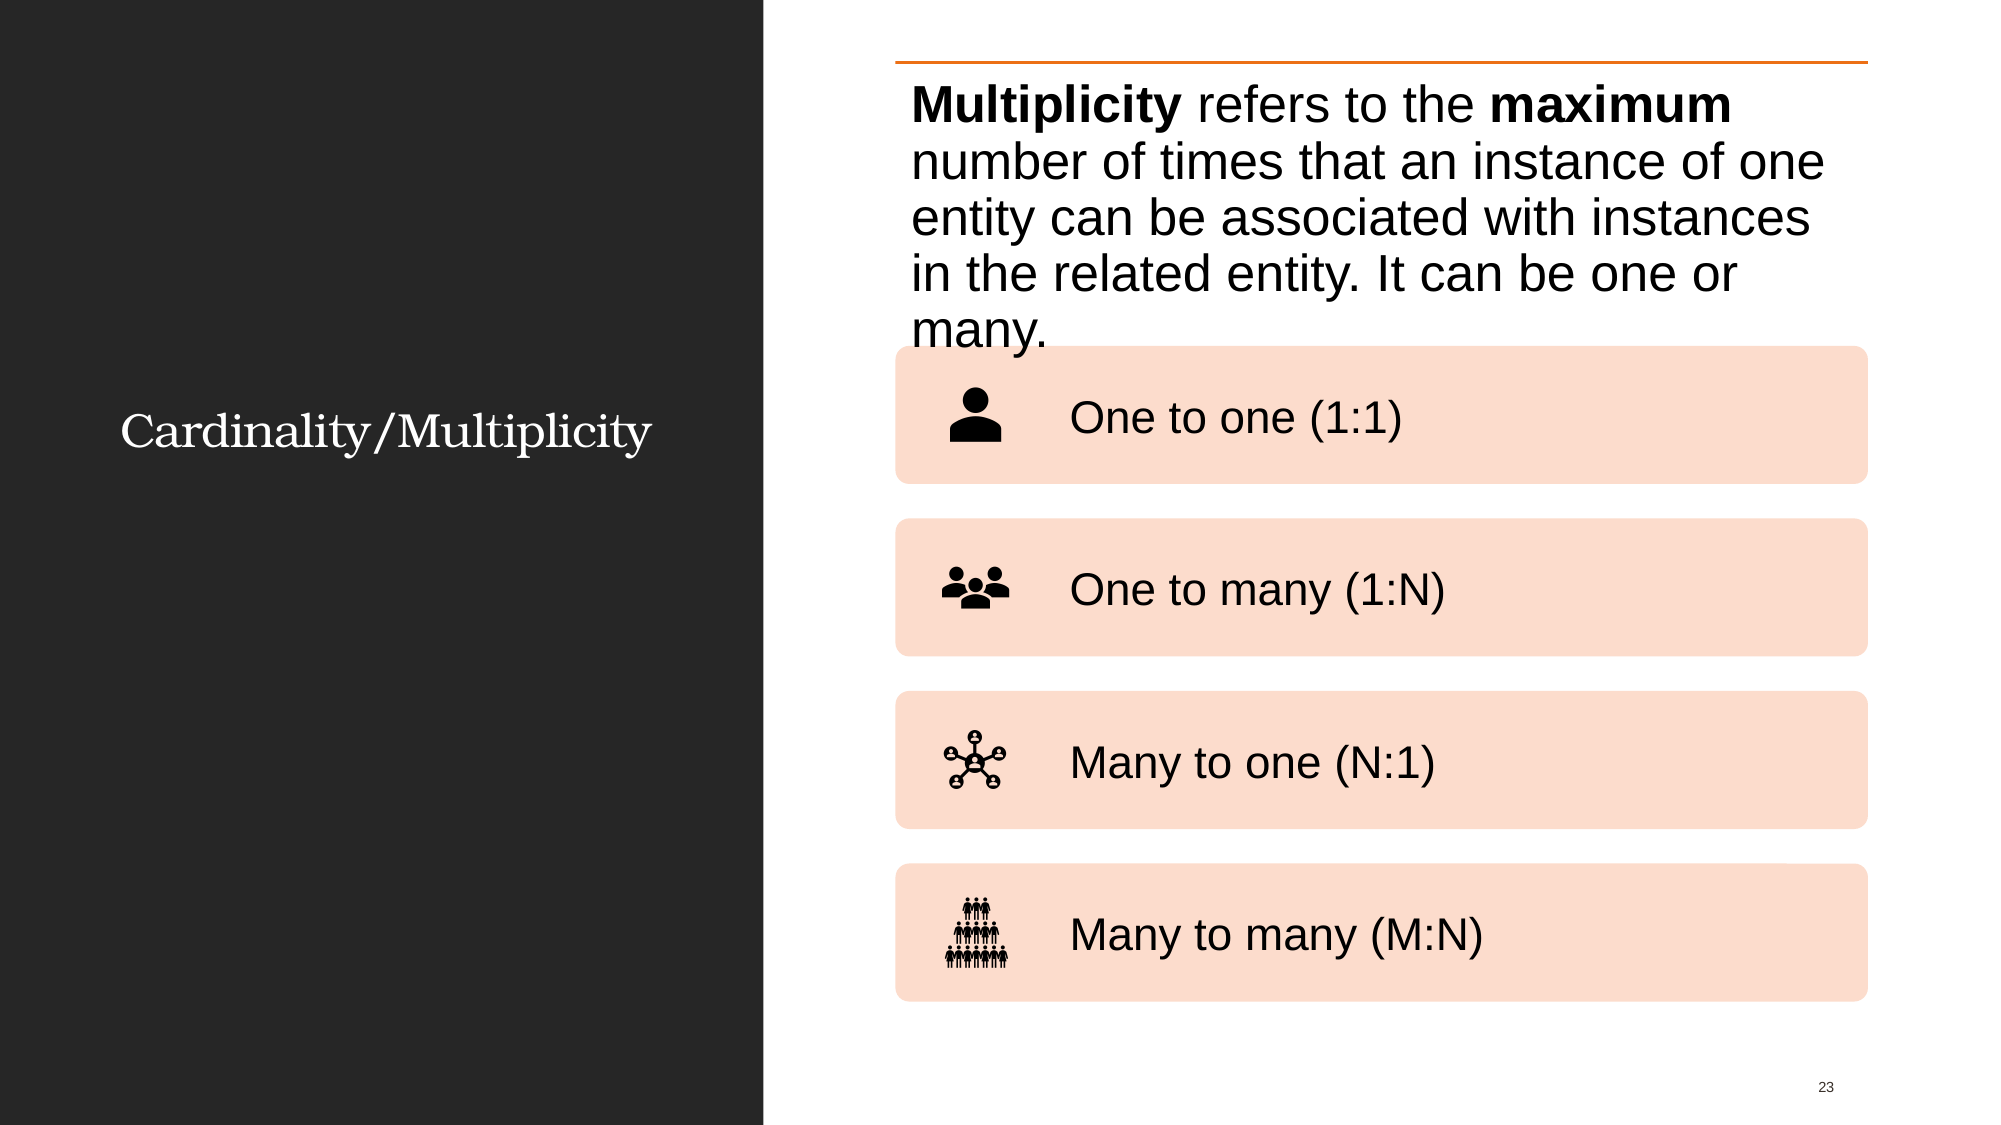

Multiplicity refers to the maximum number of times that an instance of one entity can be associated with instances in the related entity. It can be one or many.
# Cardinality/Multiplicity
One to one (1:1)
One to many (1:N)
Many to one (N:1)
Many to many (M:N)
23